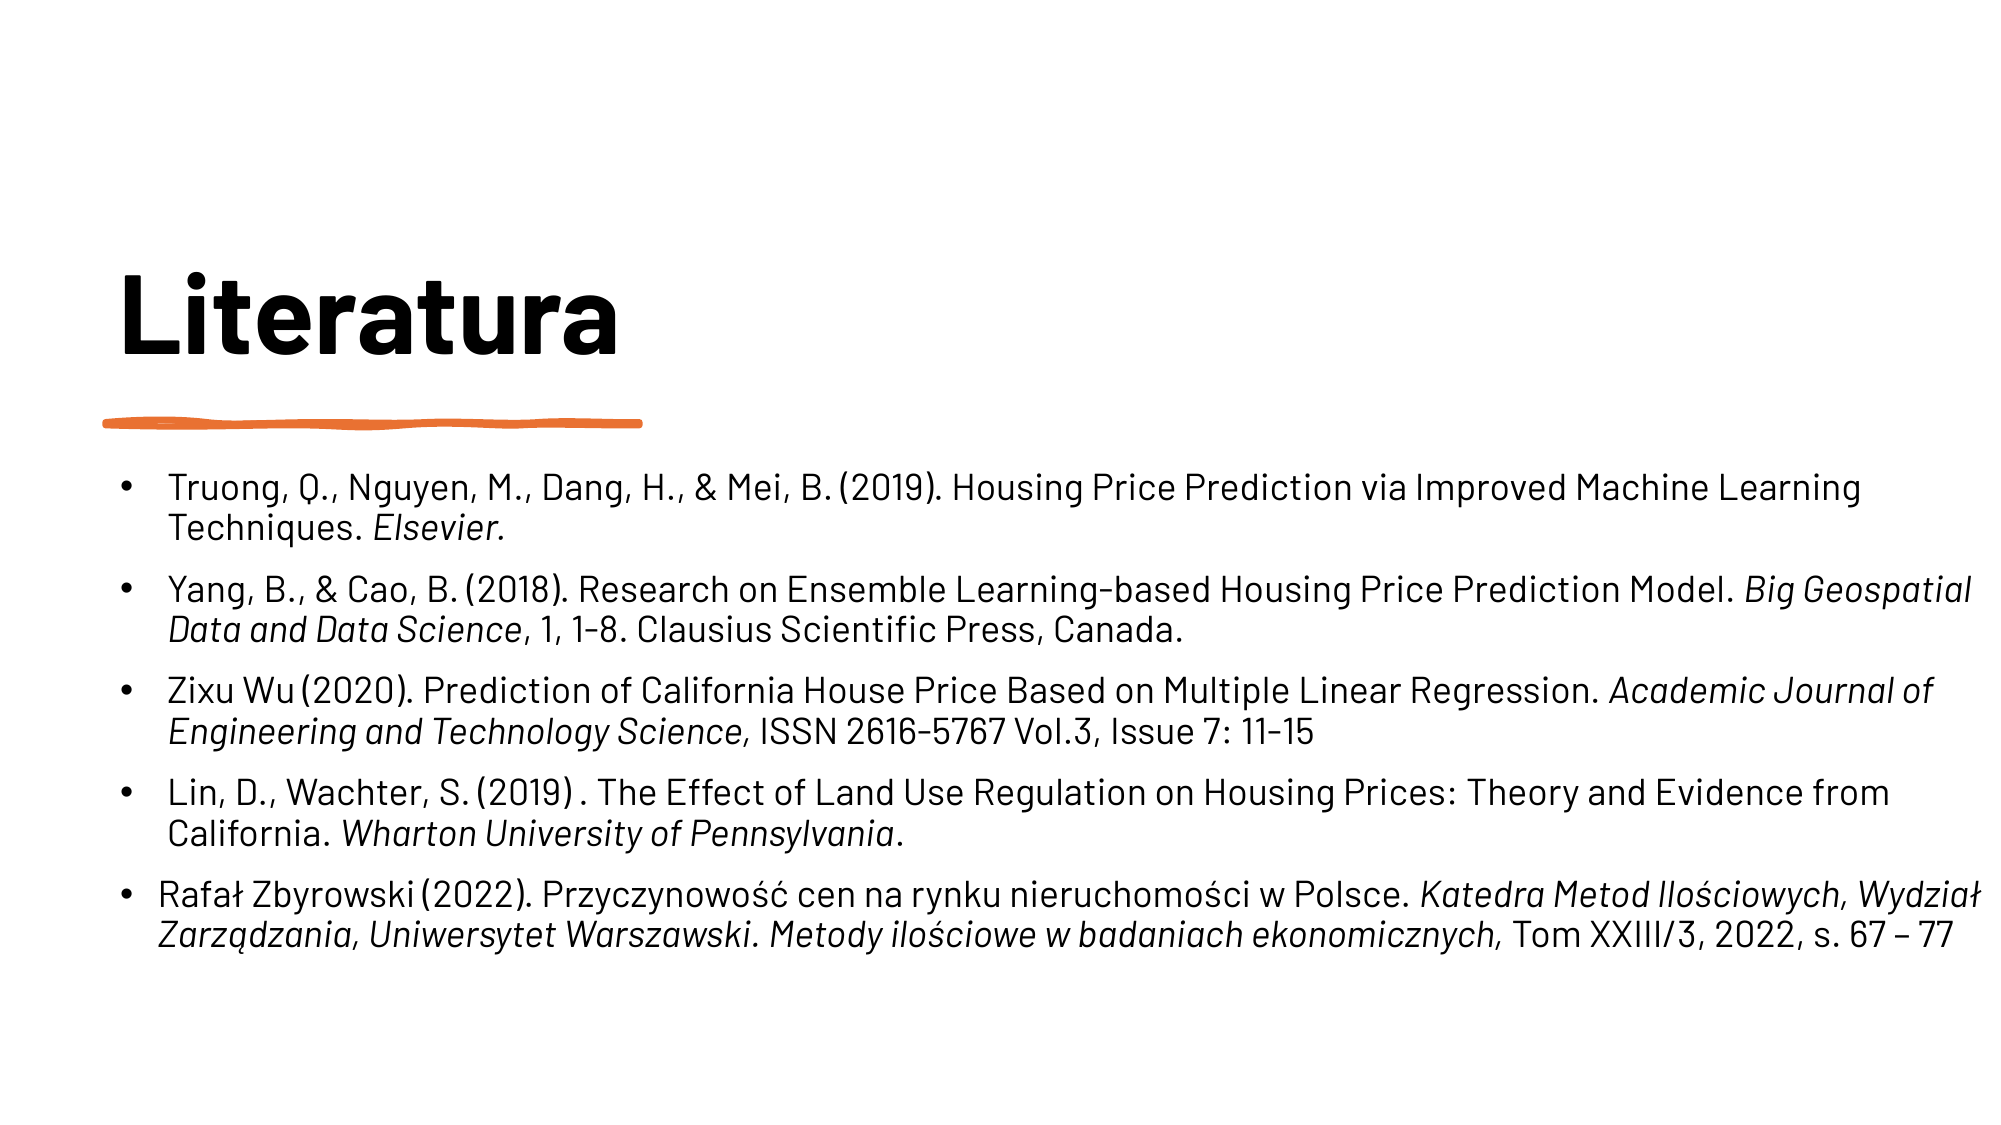

# Literatura

Truong, Q., Nguyen, M., Dang, H., & Mei, B. (2019). Housing Price Prediction via Improved Machine Learning Techniques. Elsevier.
Yang, B., & Cao, B. (2018). Research on Ensemble Learning-based Housing Price Prediction Model. Big Geospatial Data and Data Science, 1, 1-8. Clausius Scientific Press, Canada.
Zixu Wu (2020). Prediction of California House Price Based on Multiple Linear Regression. Academic Journal of Engineering and Technology Science, ISSN 2616-5767 Vol.3, Issue 7: 11-15
Lin, D., Wachter, S. (2019) . The Effect of Land Use Regulation on Housing Prices: Theory and Evidence from California. Wharton University of Pennsylvania.
Rafał Zbyrowski (2022). Przyczynowość cen na rynku nieruchomości w Polsce. Katedra Metod Ilościowych, Wydział Zarządzania, Uniwersytet Warszawski. Metody ilościowe w badaniach ekonomicznych, Tom XXIII/3, 2022, s. 67 – 77